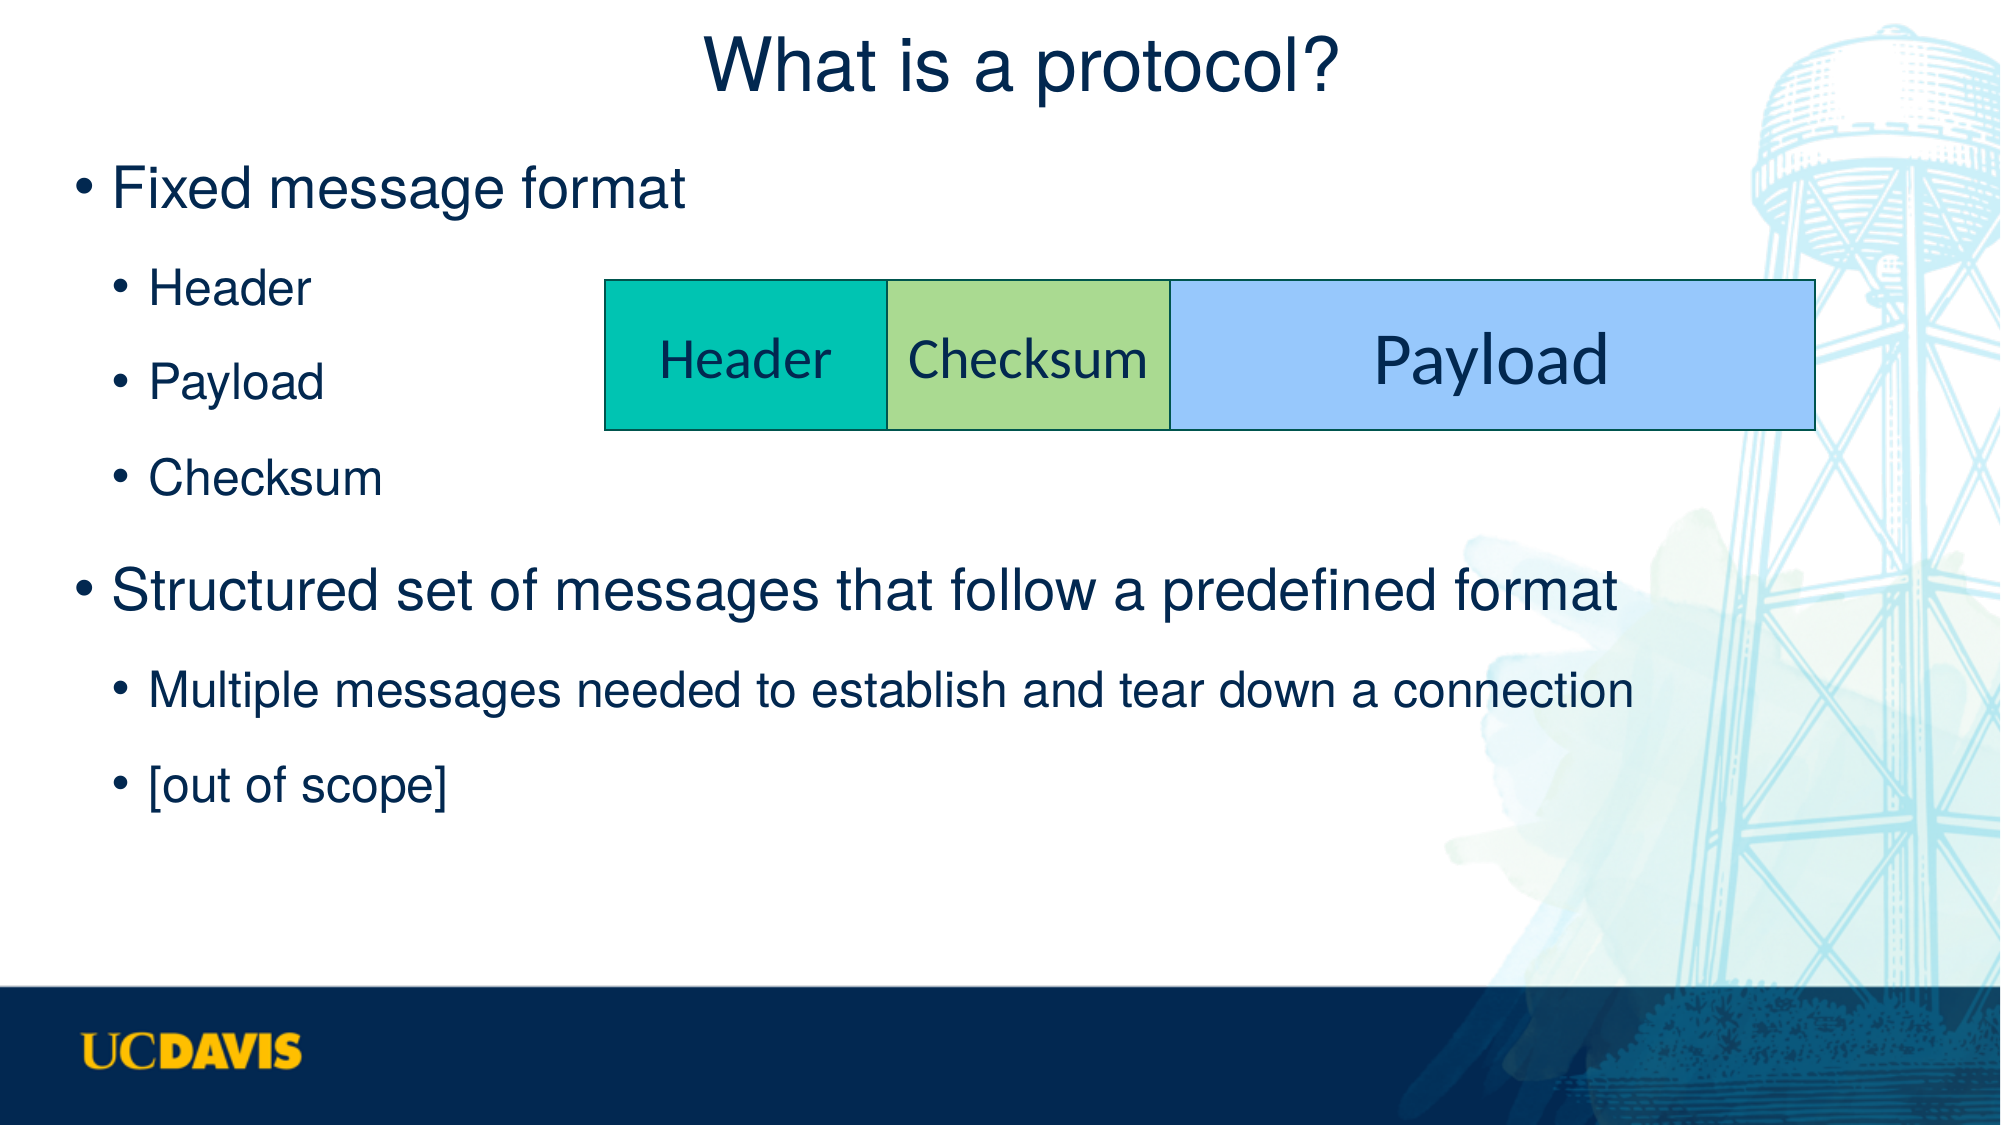

# What is a protocol?
Fixed message format
Header
Payload
Checksum
Structured set of messages that follow a predefined format
Multiple messages needed to establish and tear down a connection
[out of scope]
Header
Checksum
Payload